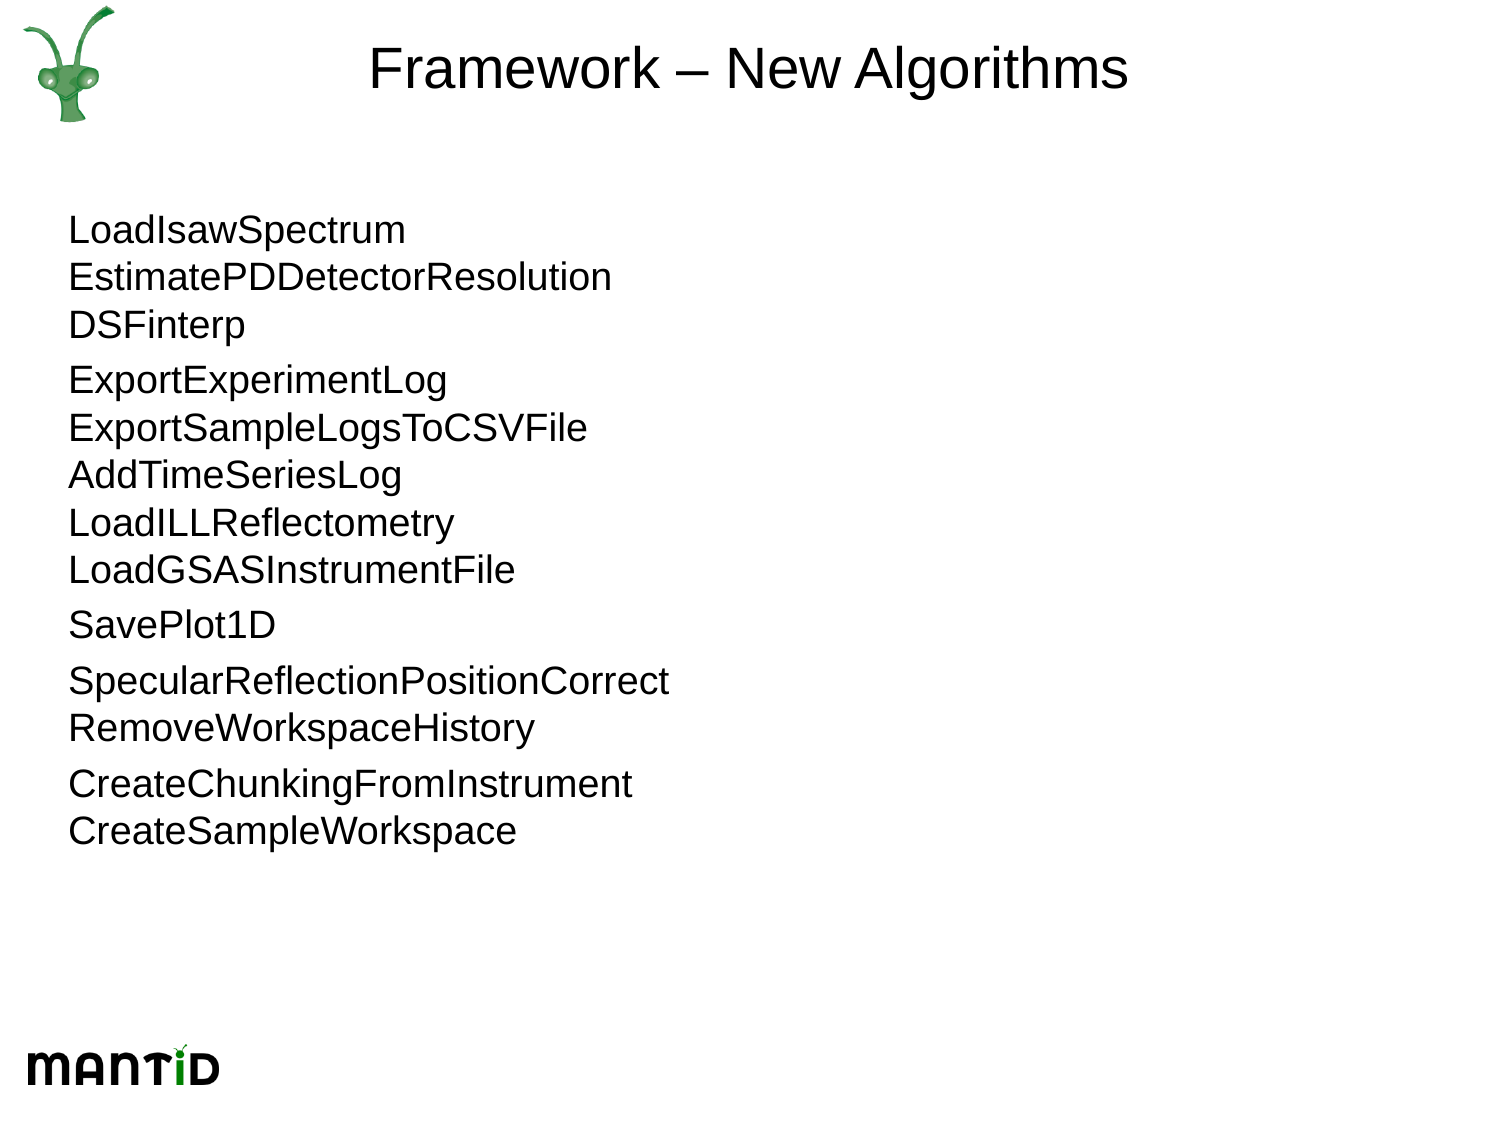

# Framework – New Algorithms
LoadIsawSpectrum EstimatePDDetectorResolution DSFinterp
ExportExperimentLog ExportSampleLogsToCSVFile AddTimeSeriesLog LoadILLReflectometry LoadGSASInstrumentFile
SavePlot1D
SpecularReflectionPositionCorrect RemoveWorkspaceHistory
CreateChunkingFromInstrument CreateSampleWorkspace